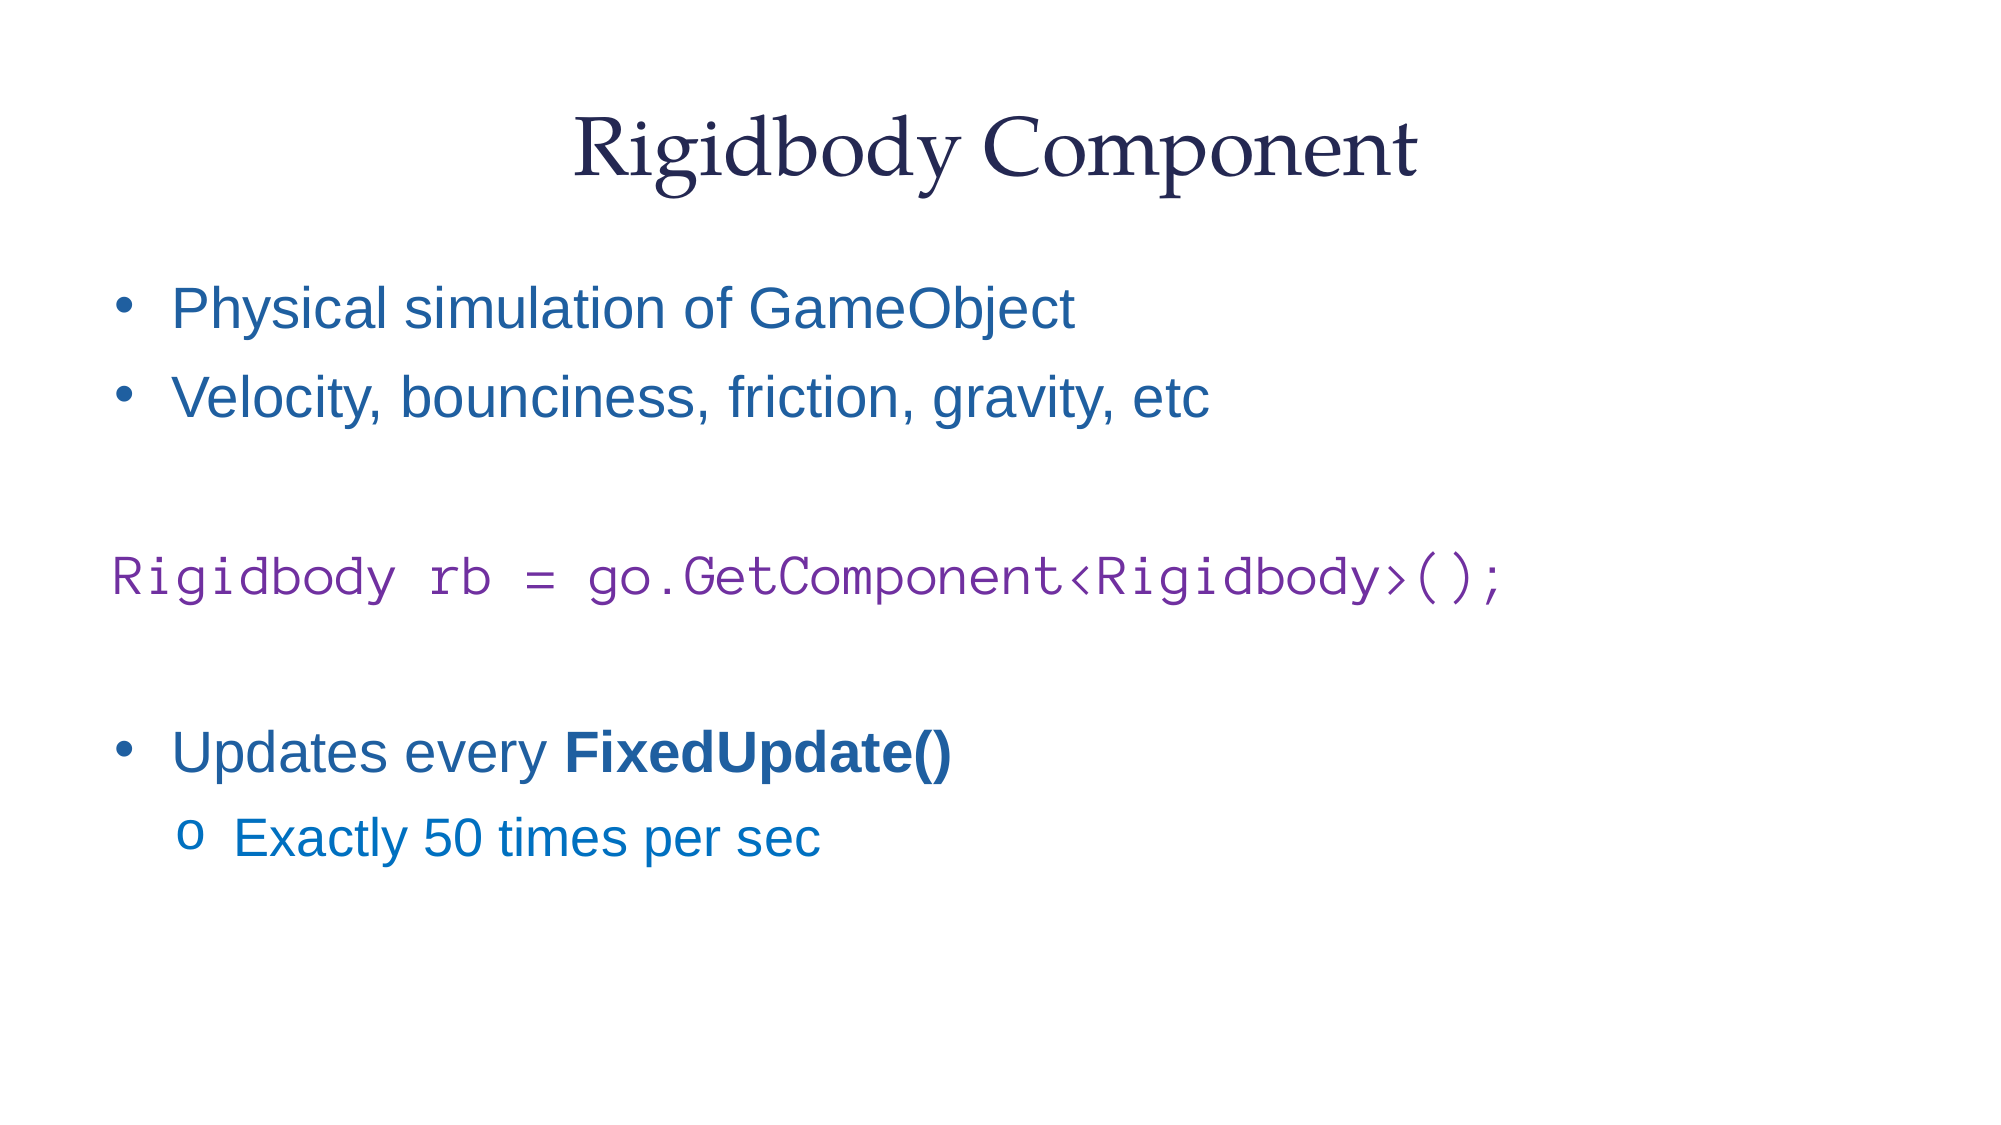

# Rigidbody Component
Physical simulation of GameObject
Velocity, bounciness, friction, gravity, etc

Rigidbody rb = go.GetComponent<Rigidbody>();

Updates every FixedUpdate()
Exactly 50 times per sec